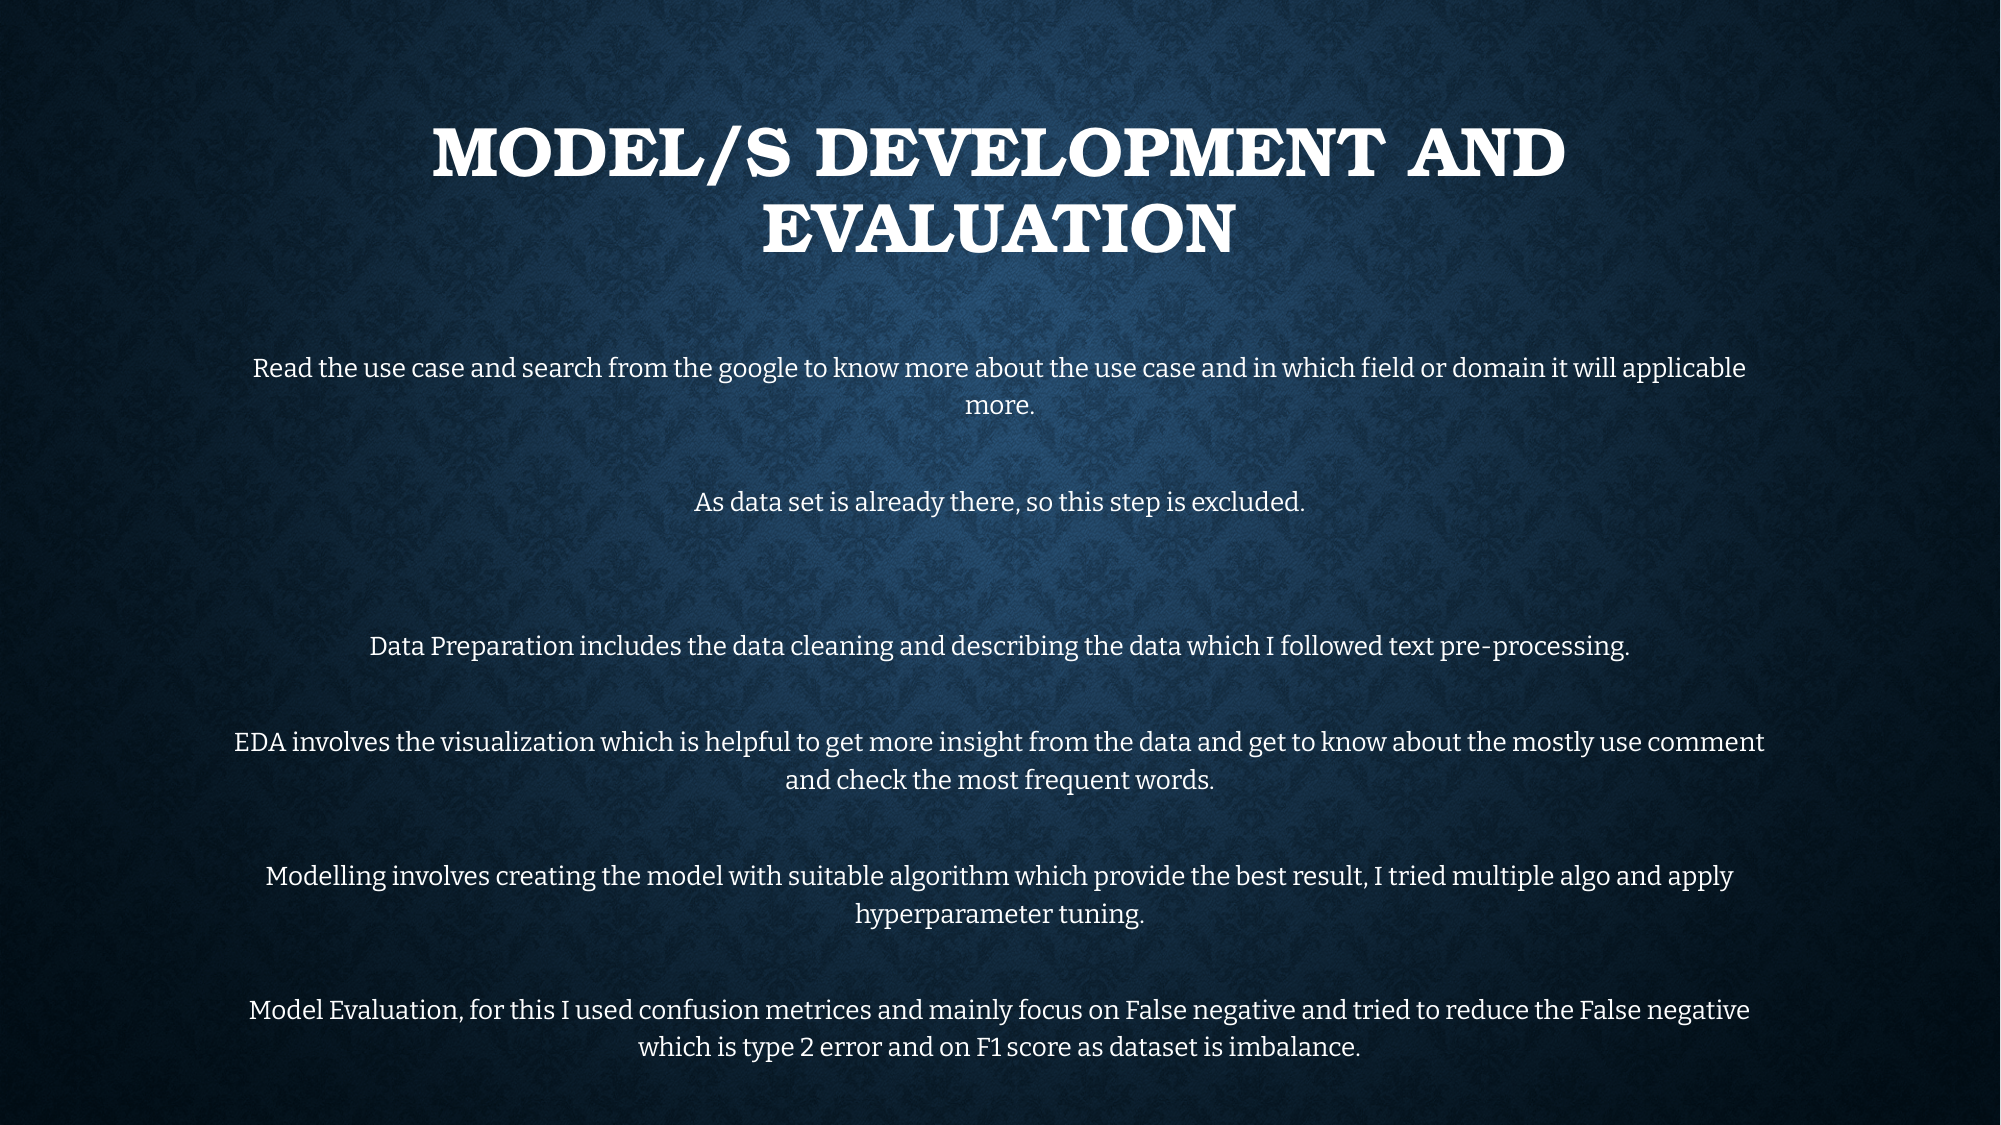

# MODEL/S DEVELOPMENT AND EVALUATION
Read the use case and search from the google to know more about the use case and in which field or domain it will applicable more.

As data set is already there, so this step is excluded.

Data Preparation includes the data cleaning and describing the data which I followed text pre-processing.

EDA involves the visualization which is helpful to get more insight from the data and get to know about the mostly use comment and check the most frequent words.

Modelling involves creating the model with suitable algorithm which provide the best result, I tried multiple algo and apply hyperparameter tuning.

Model Evaluation, for this I used confusion metrices and mainly focus on False negative and tried to reduce the False negative which is type 2 error and on F1 score as dataset is imbalance.